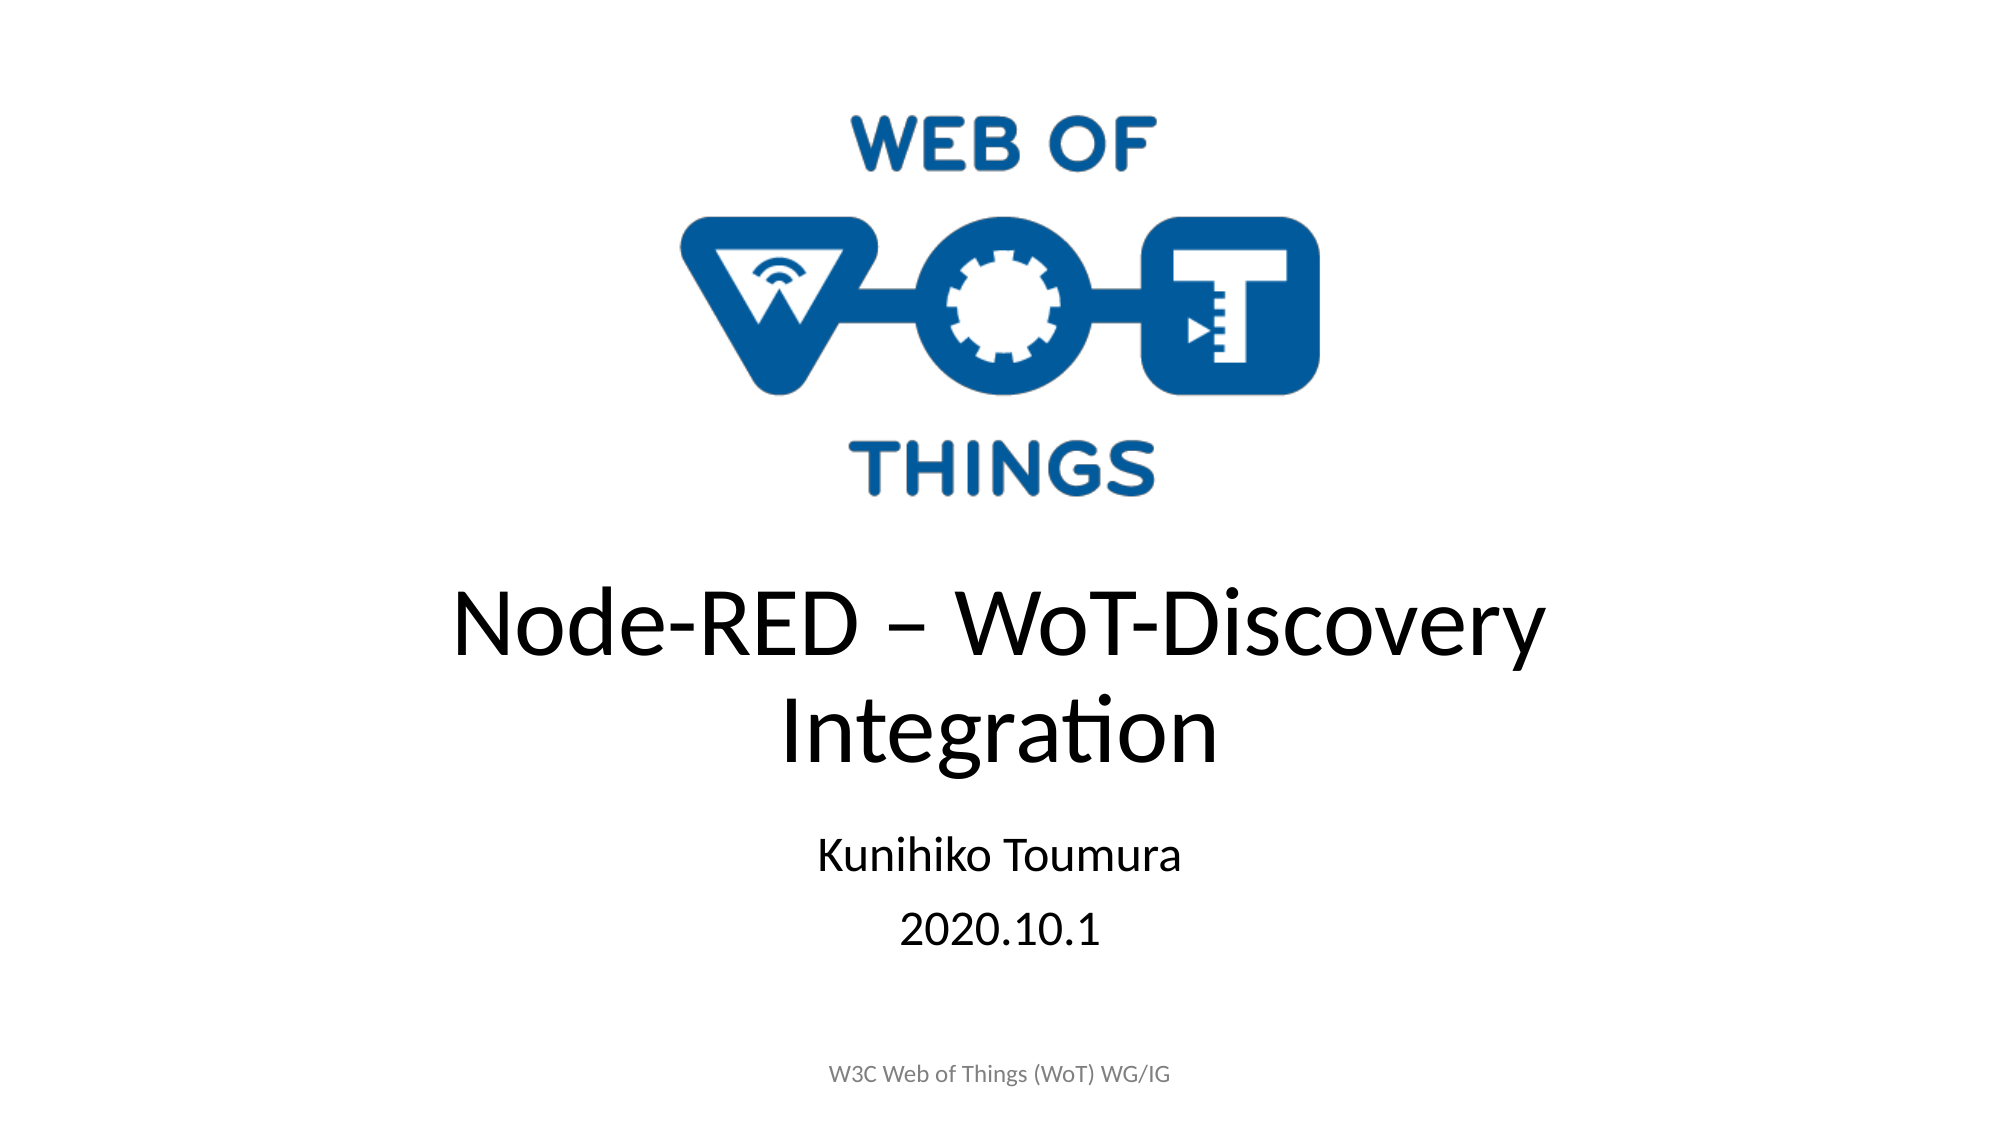

# Node-RED – WoT-Discovery Integration
Kunihiko Toumura
2020.10.1
W3C Web of Things (WoT) WG/IG